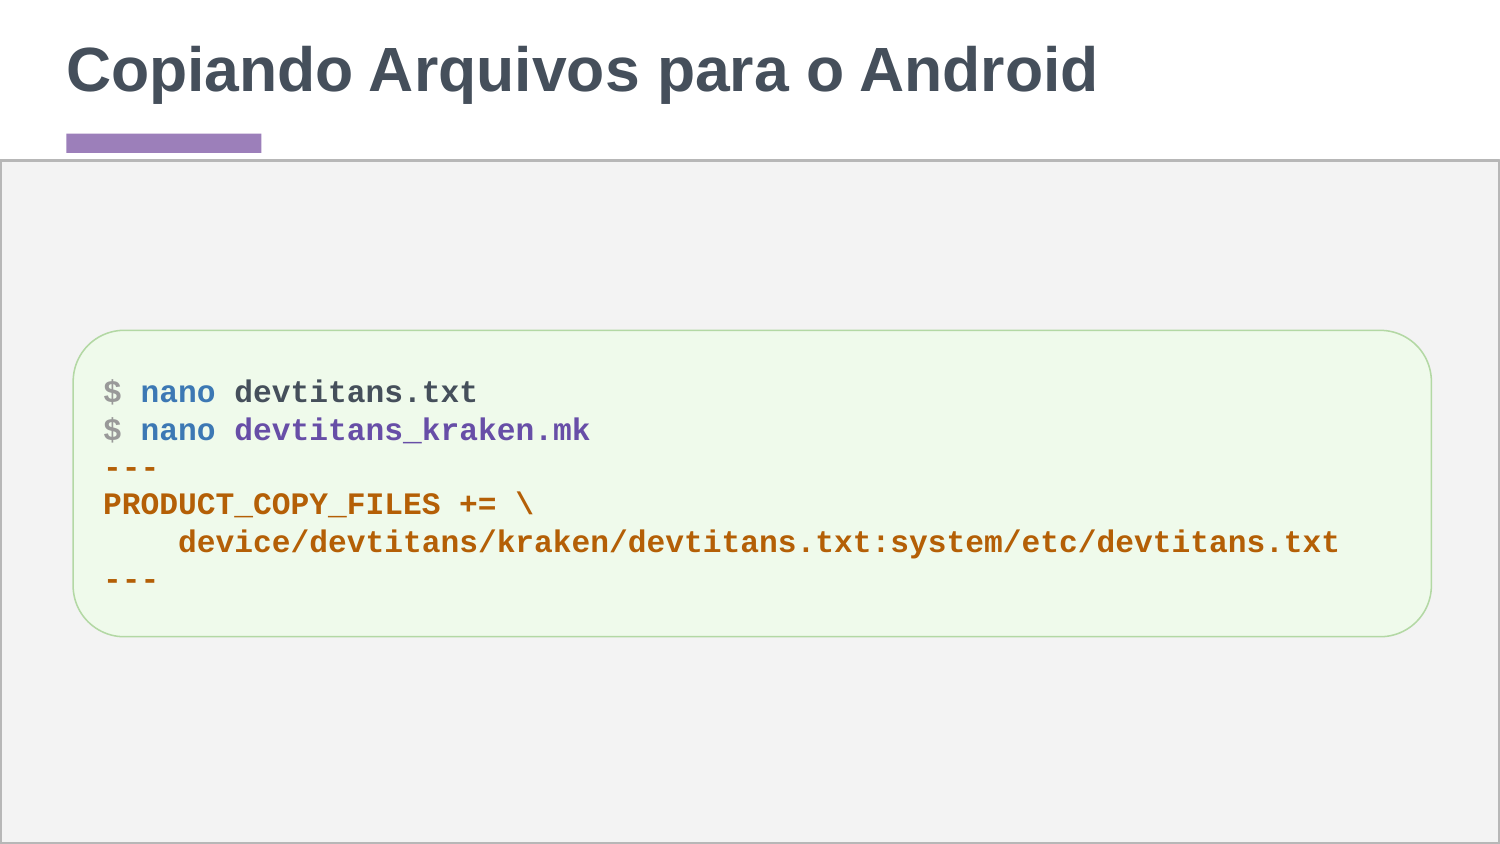

# Copiando Arquivos para o Android

$ nano devtitans.txt
$ nano devtitans_kraken.mk
---
PRODUCT_COPY_FILES += \
    device/devtitans/kraken/devtitans.txt:system/etc/devtitans.txt
---
121